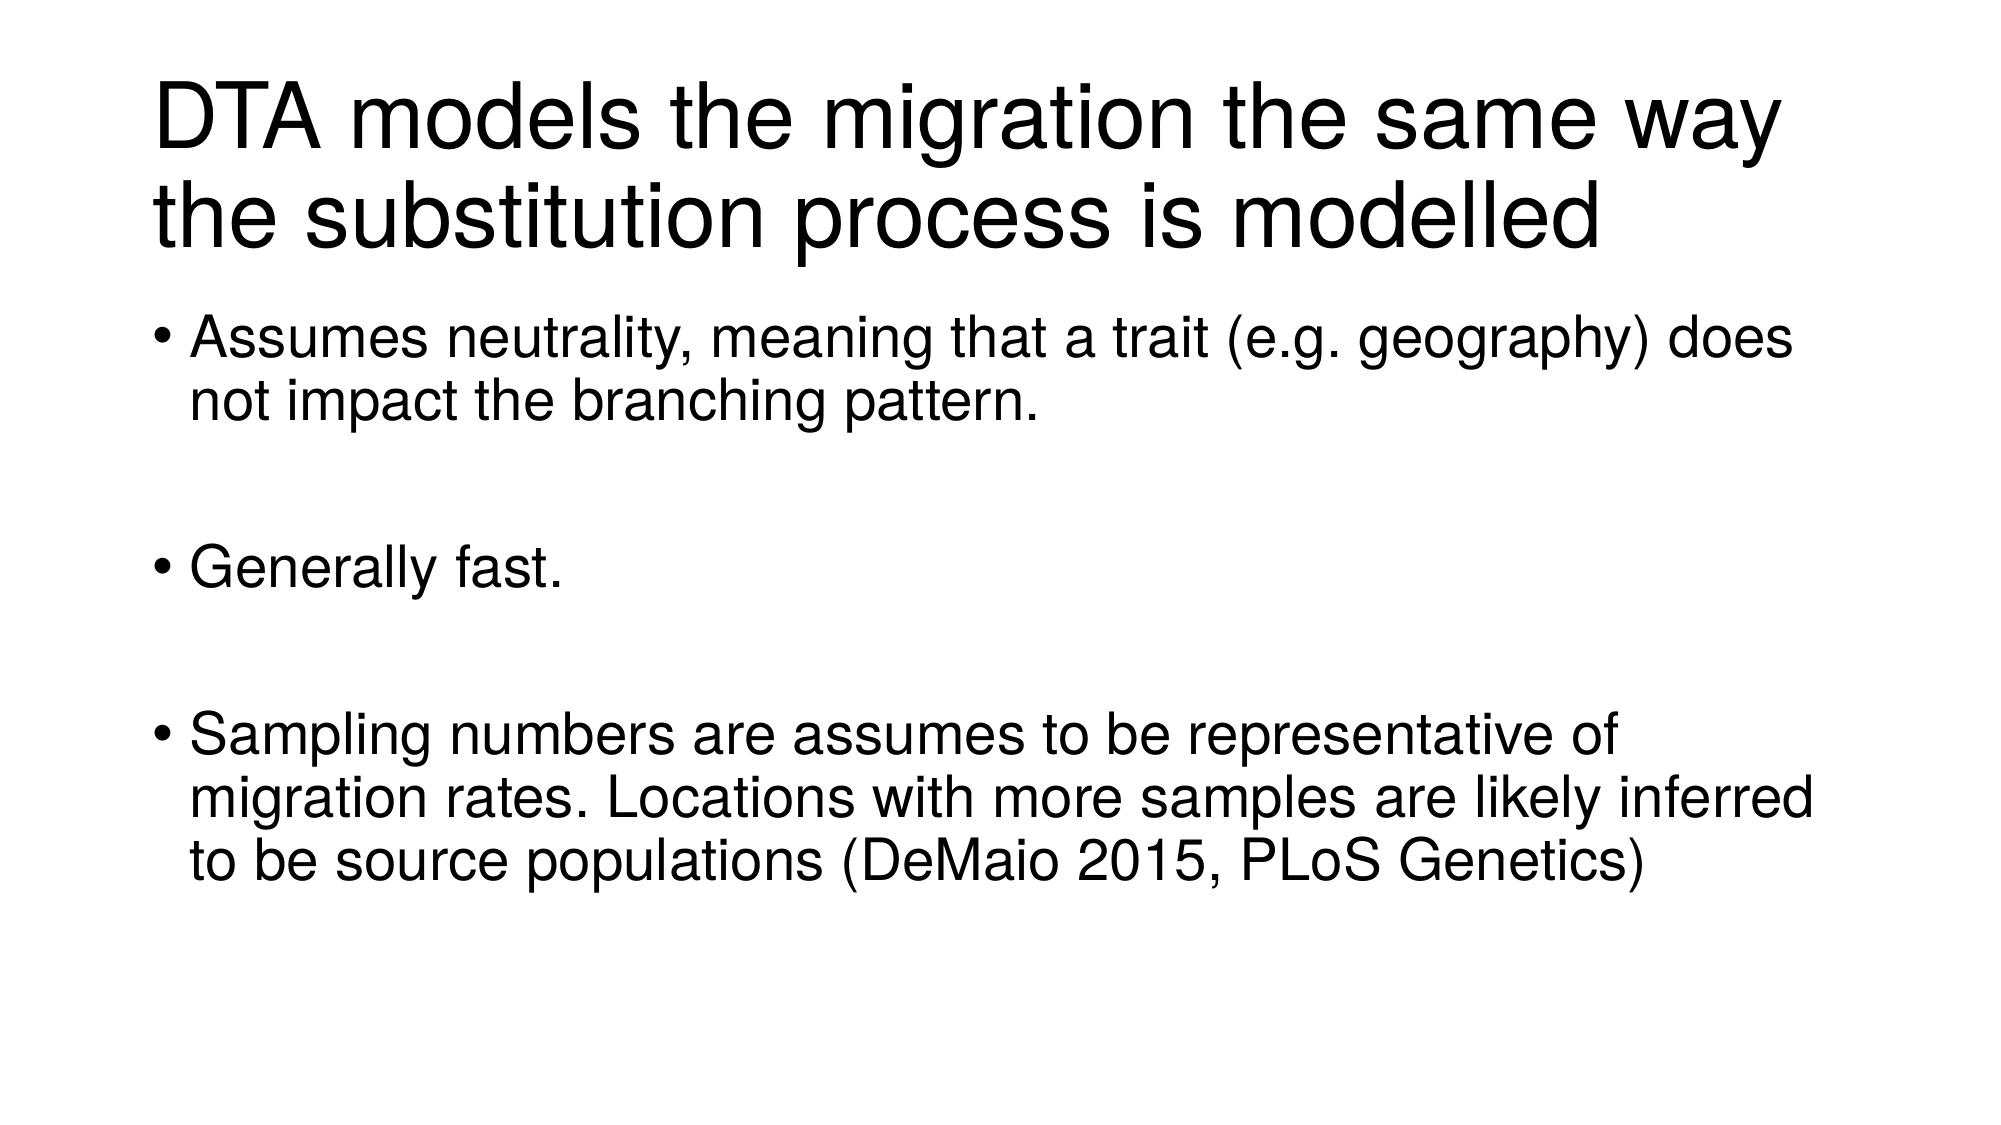

# DTA models the migration the same way the substitution process is modelled
Assumes neutrality, meaning that a trait (e.g. geography) does not impact the branching pattern.

Generally fast.

Sampling numbers are assumes to be representative of migration rates. Locations with more samples are likely inferred to be source populations (DeMaio 2015, PLoS Genetics)